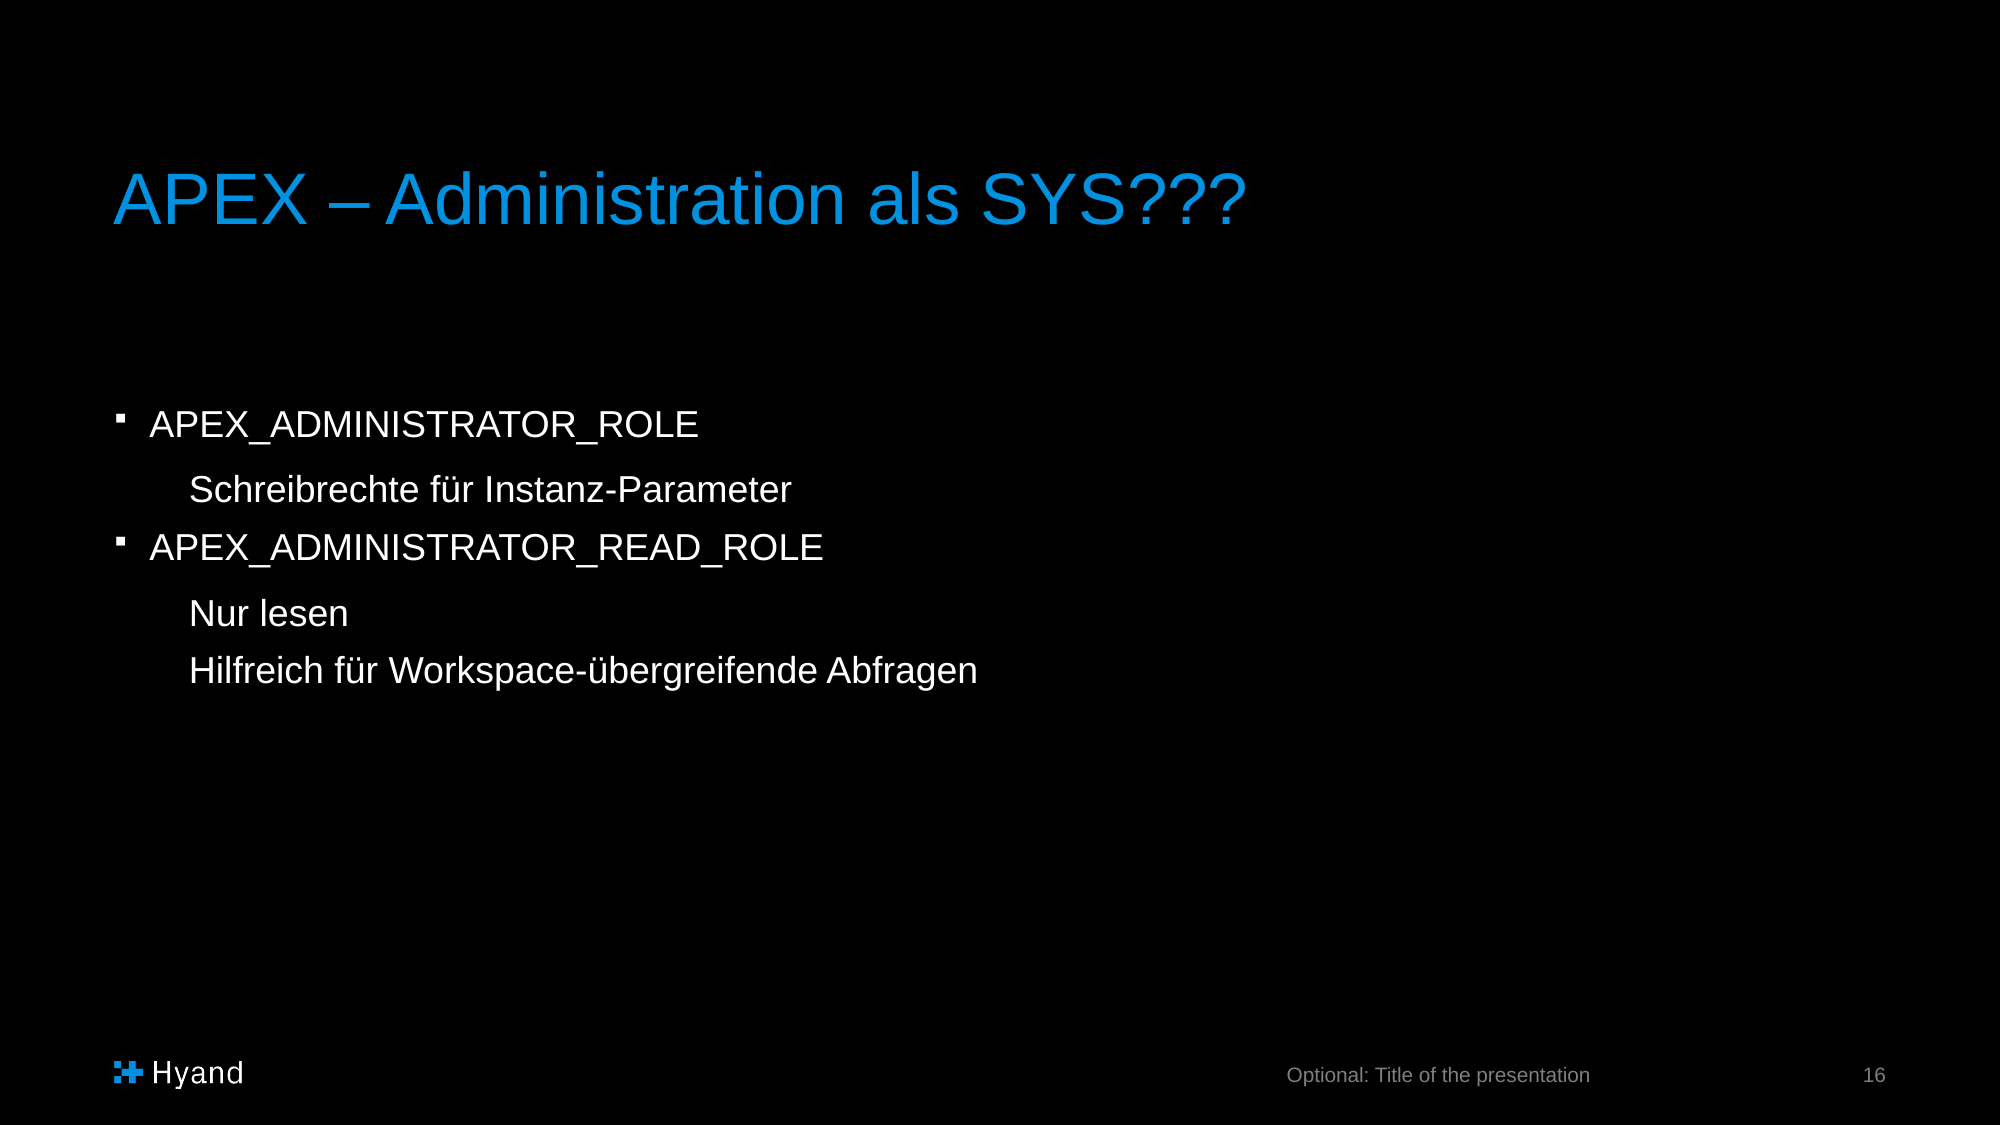

# APEX – Administration als SYS???
APEX_ADMINISTRATOR_ROLE
Schreibrechte für Instanz-Parameter
APEX_ADMINISTRATOR_READ_ROLE
Nur lesen
Hilfreich für Workspace-übergreifende Abfragen
Optional: Title of the presentation
16